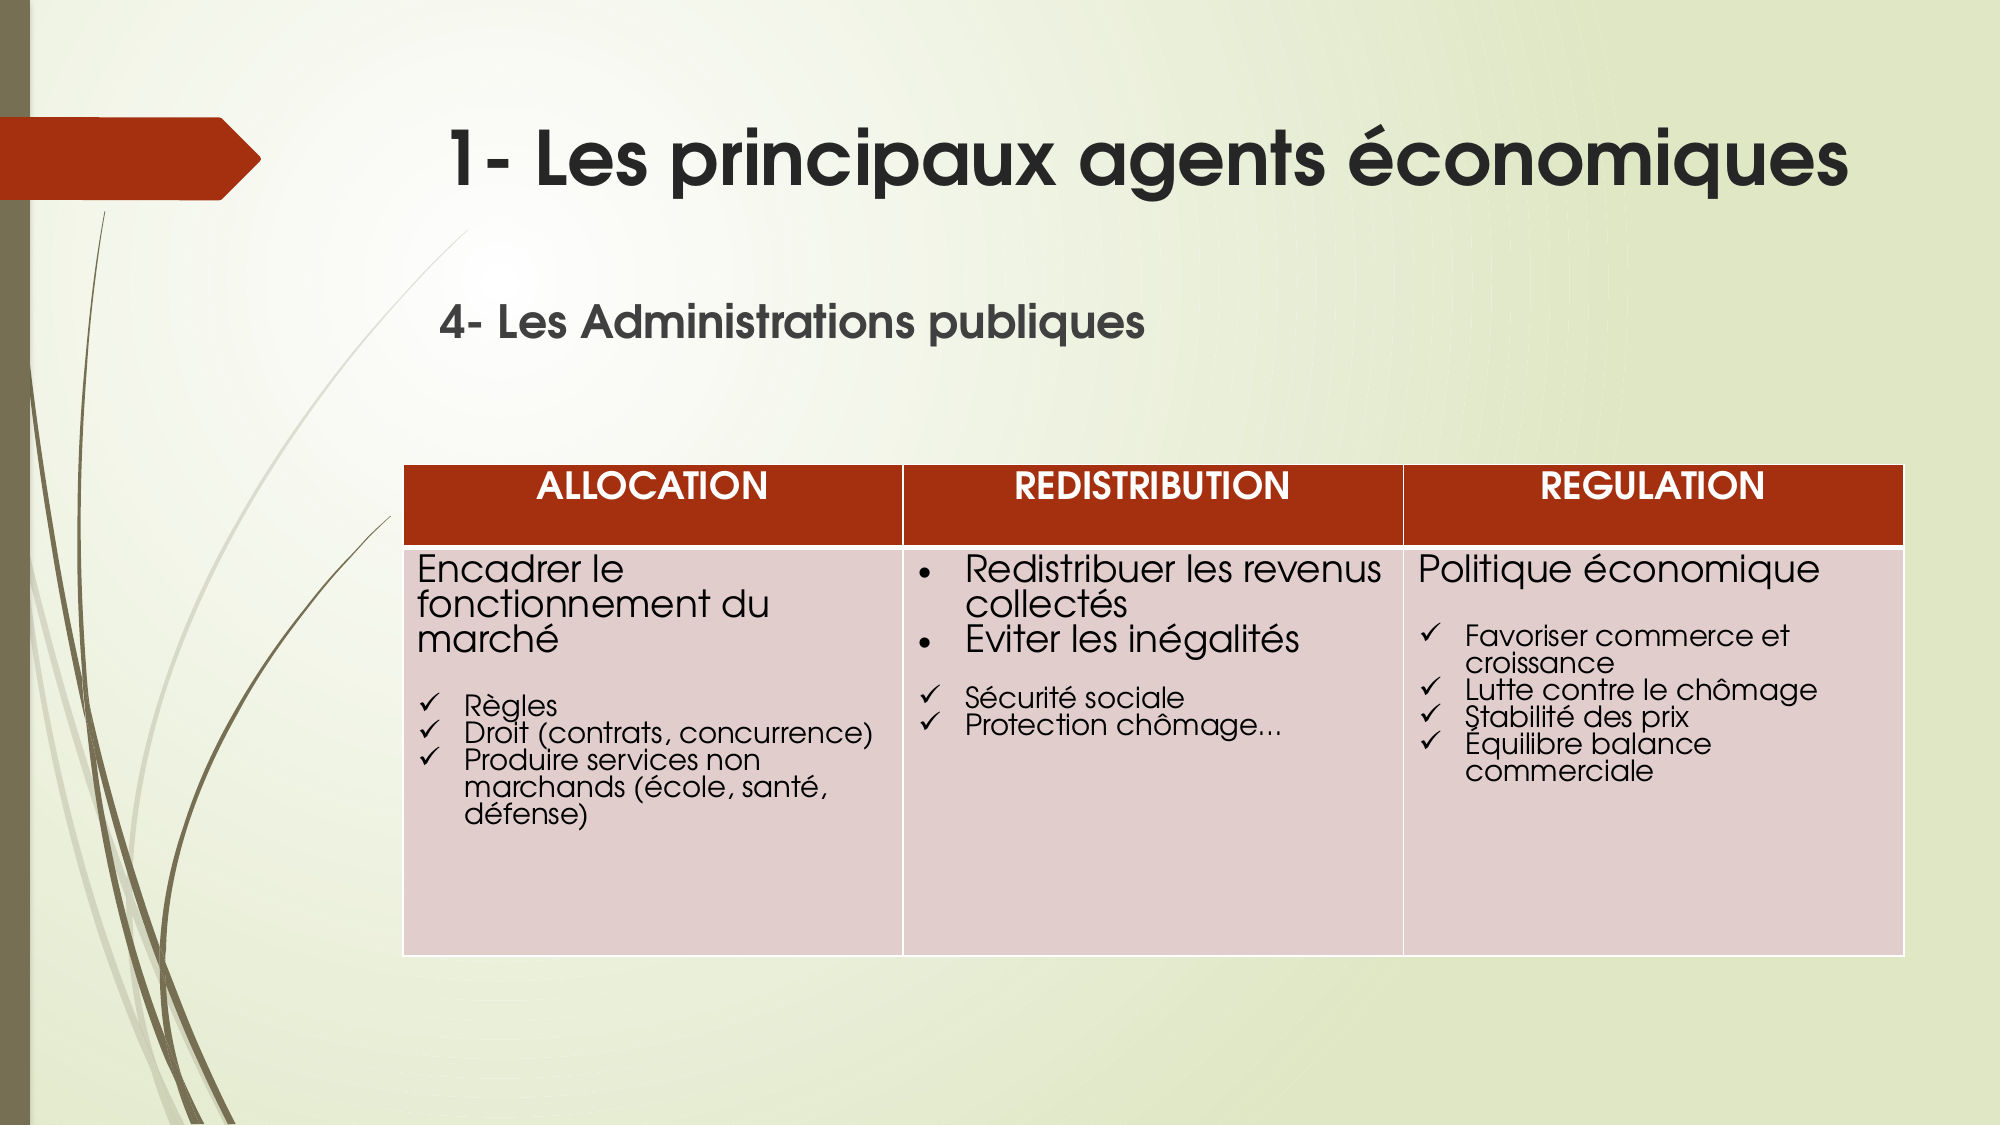

# 1- Les principaux agents économiques
4- Les Administrations publiques

| ALLOCATION | REDISTRIBUTION | REGULATION |
| --- | --- | --- |
| Encadrer le fonctionnement du marché Règles Droit (contrats, concurrence) Produire services non marchands (école, santé, défense) | Redistribuer les revenus collectés Eviter les inégalités Sécurité sociale Protection chômage… | Politique économique Favoriser commerce et croissance Lutte contre le chômage Stabilité des prix Équilibre balance commerciale |